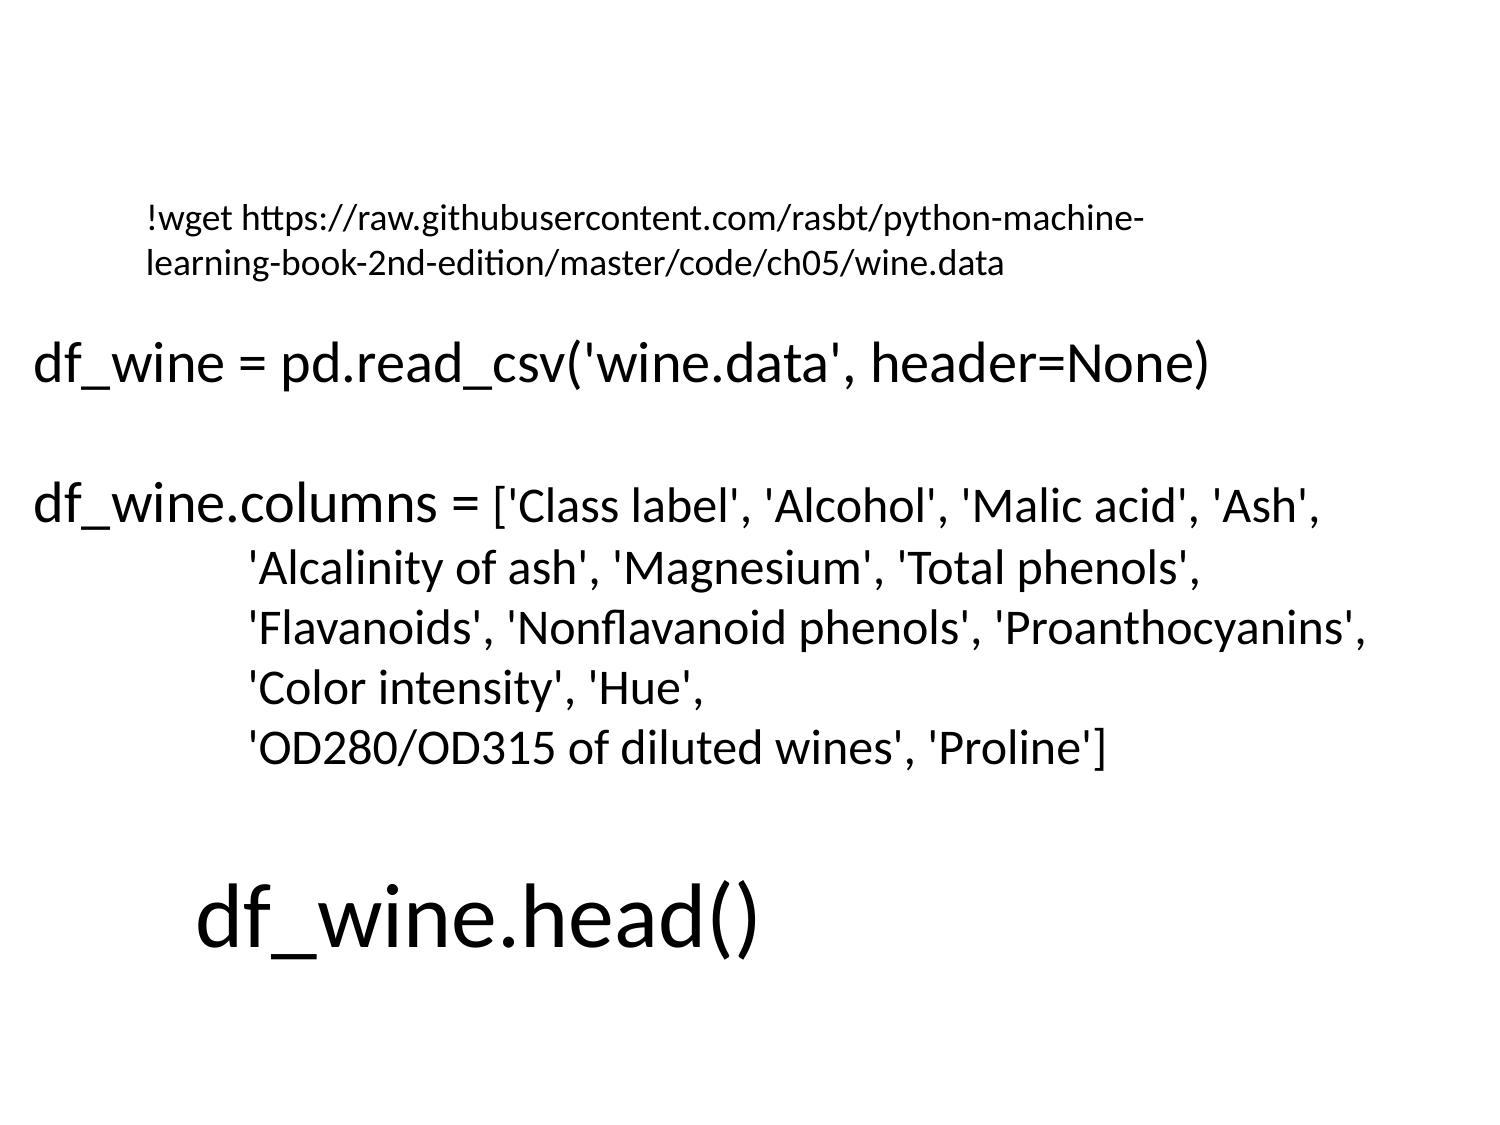

!wget https://raw.githubusercontent.com/rasbt/python-machine-learning-book-2nd-edition/master/code/ch05/wine.data
df_wine = pd.read_csv('wine.data', header=None)

df_wine.columns = ['Class label', 'Alcohol', 'Malic acid', 'Ash',
                   'Alcalinity of ash', 'Magnesium', 'Total phenols',
                   'Flavanoids', 'Nonflavanoid phenols', 'Proanthocyanins',
                   'Color intensity', 'Hue',
                   'OD280/OD315 of diluted wines', 'Proline']
df_wine.head()